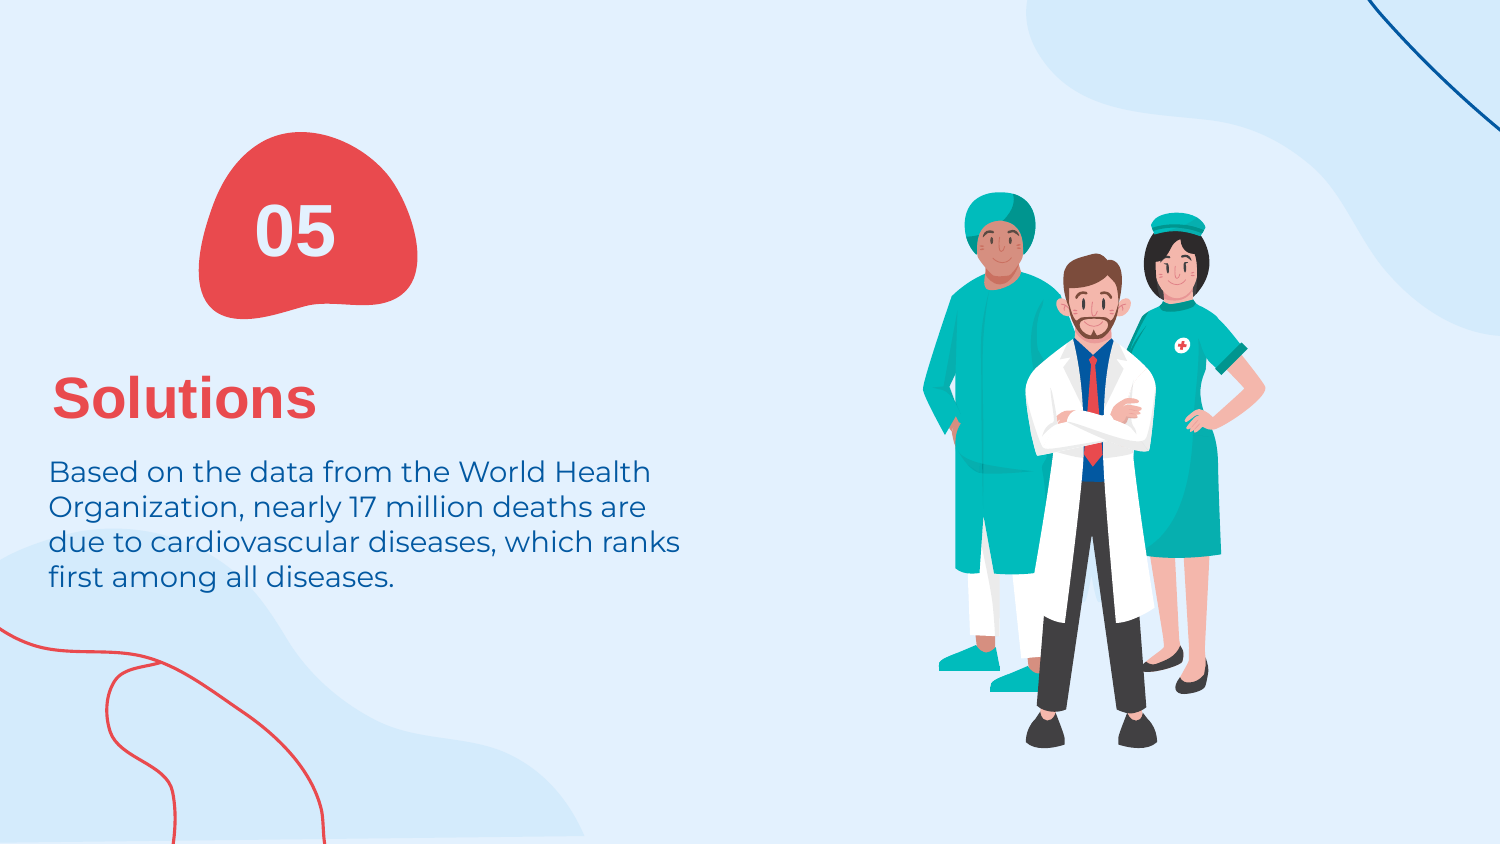

05

# Solutions
Based on the data from the World Health Organization, nearly 17 million deaths are due to cardiovascular diseases, which ranks first among all diseases.